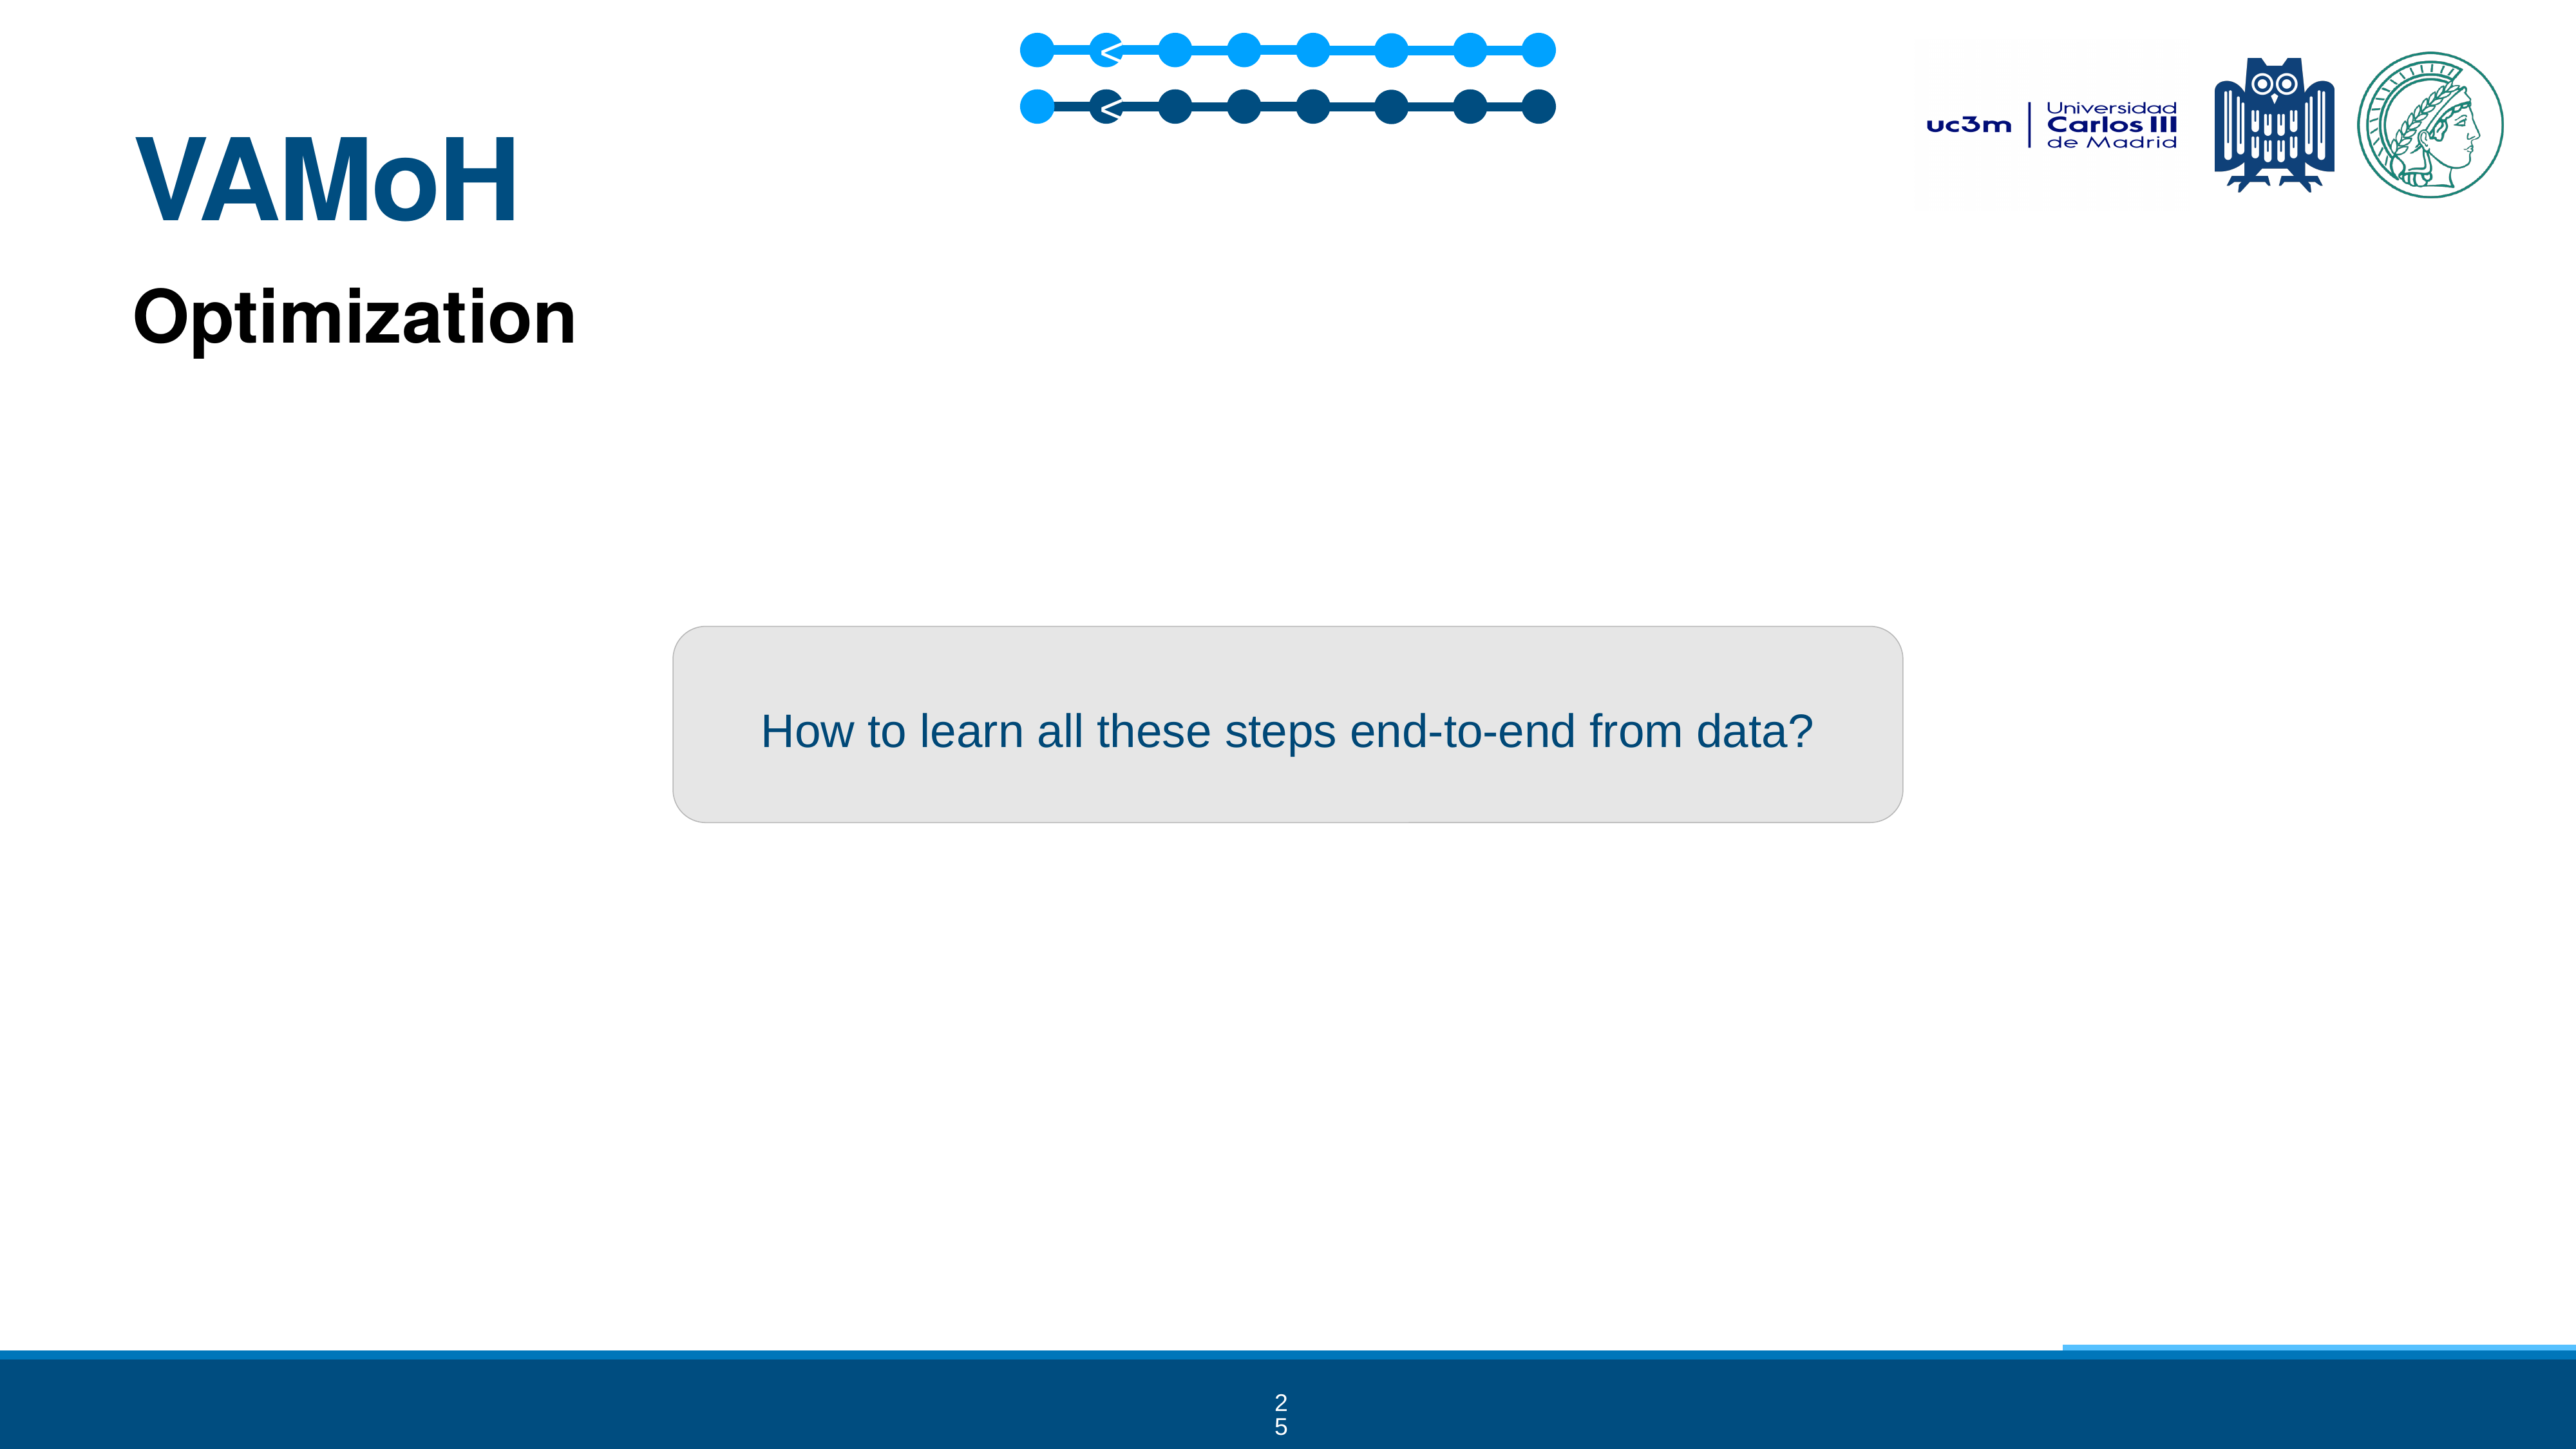

<

<

# VAMoH
Optimization

How to learn all these steps end-to-end from data?
25